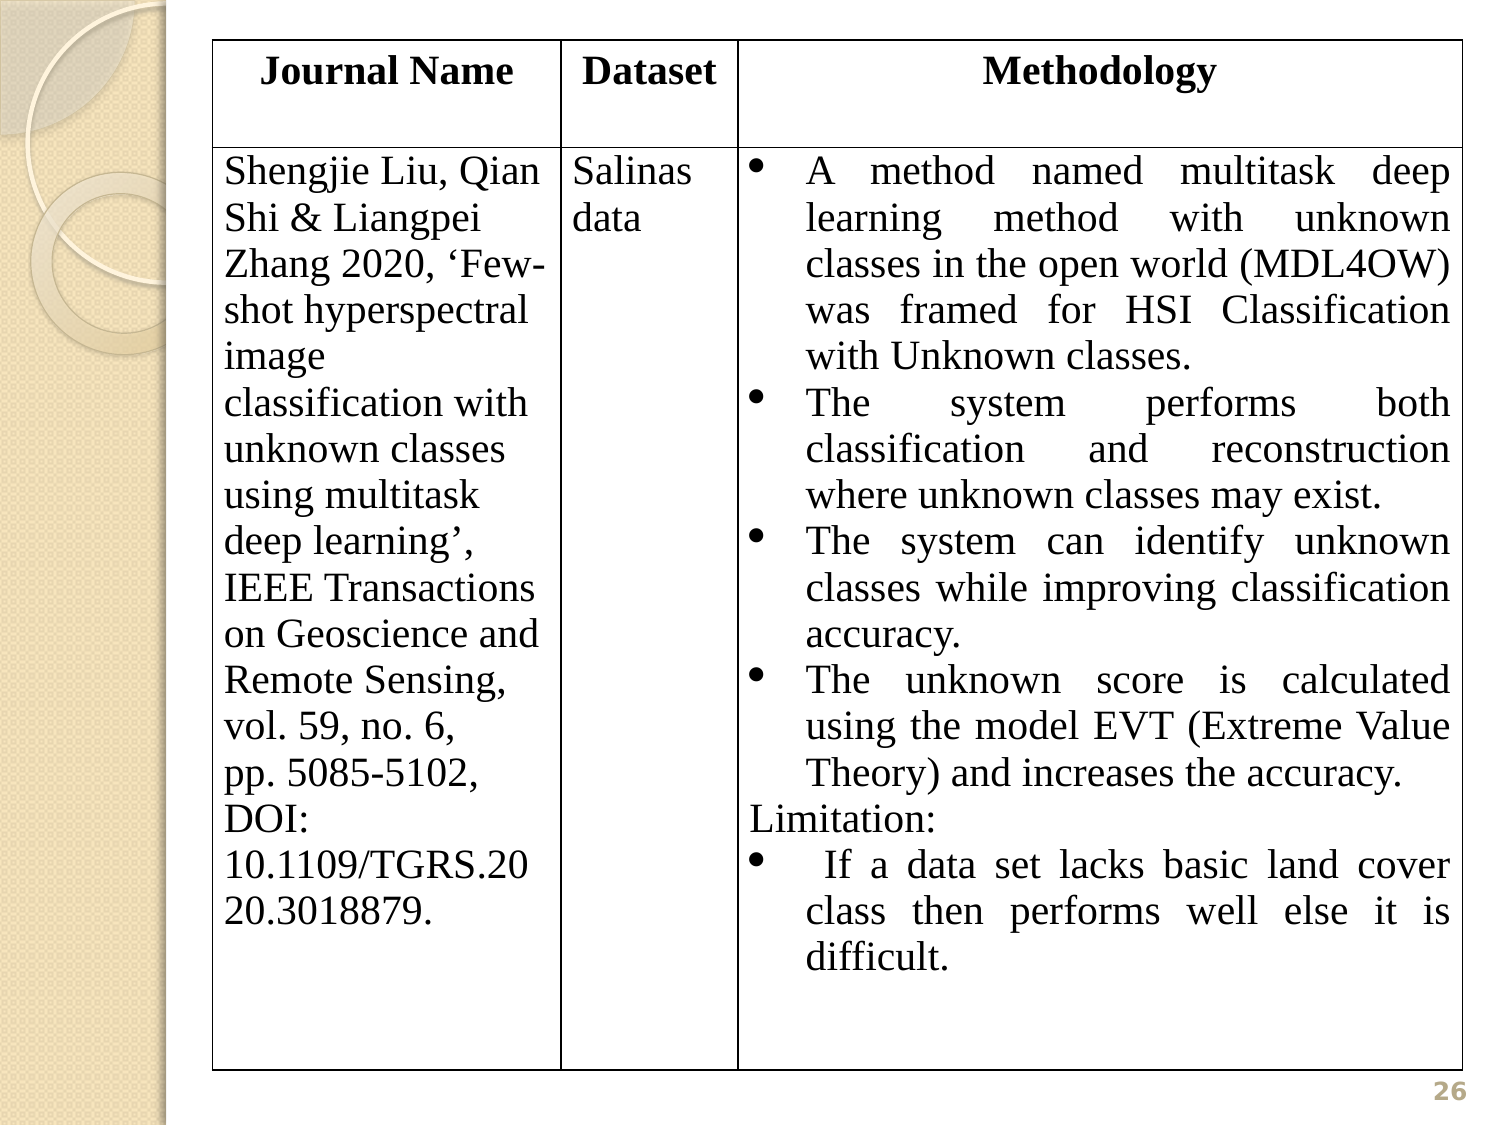

| Journal Name | Dataset | Methodology |
| --- | --- | --- |
| Shengjie Liu, Qian Shi & Liangpei Zhang 2020, ‘Few-shot hyperspectral image classification with unknown classes using multitask deep learning’, IEEE Transactions on Geoscience and Remote Sensing, vol. 59, no. 6, pp. 5085-5102, DOI: 10.1109/TGRS.2020.3018879. | Salinas data | A method named multitask deep learning method with unknown classes in the open world (MDL4OW) was framed for HSI Classification with Unknown classes. The system performs both classification and reconstruction where unknown classes may exist. The system can identify unknown classes while improving classification accuracy. The unknown score is calculated using the model EVT (Extreme Value Theory) and increases the accuracy. Limitation: If a data set lacks basic land cover class then performs well else it is difficult. |
26